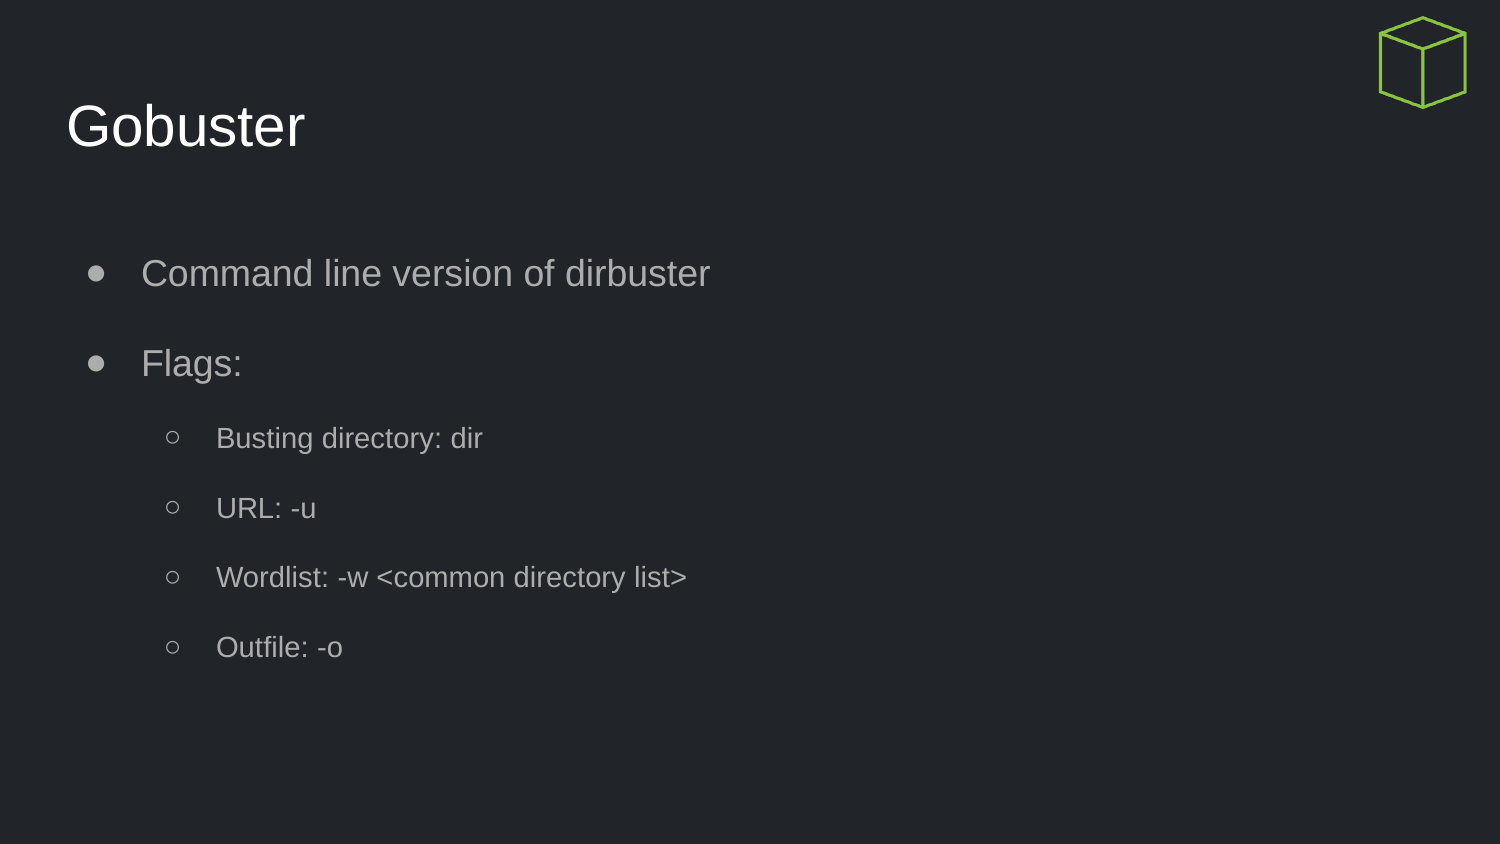

# Gobuster
Command line version of dirbuster
Flags:
Busting directory: dir
URL: -u
Wordlist: -w <common directory list>
Outfile: -o